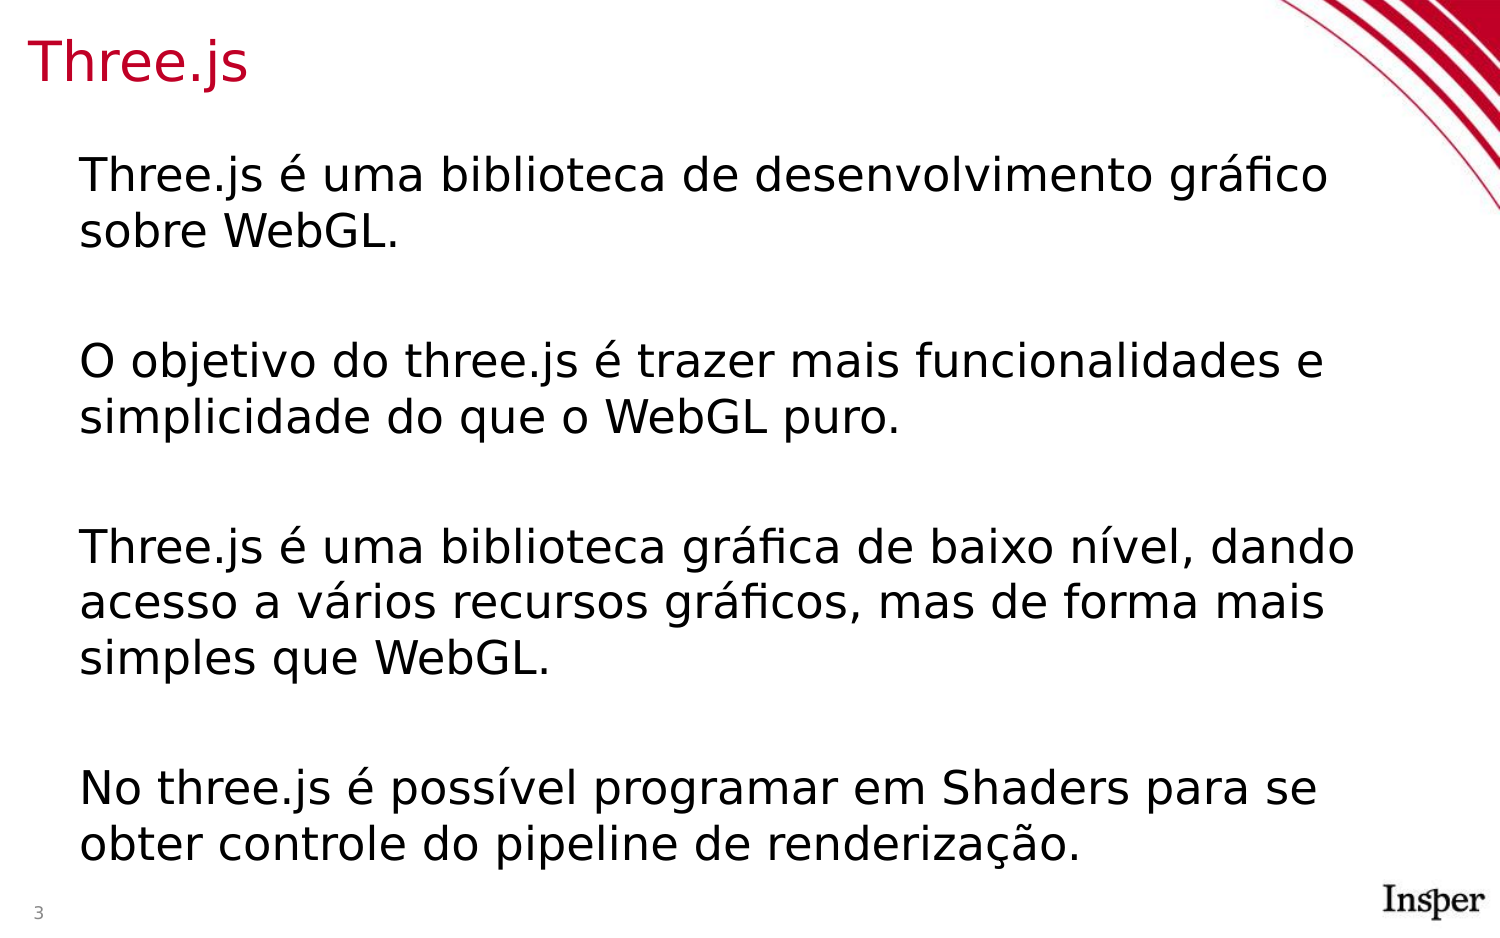

# Three.js
Three.js é uma biblioteca de desenvolvimento gráfico sobre WebGL.

O objetivo do three.js é trazer mais funcionalidades e simplicidade do que o WebGL puro.

Three.js é uma biblioteca gráfica de baixo nível, dando acesso a vários recursos gráficos, mas de forma mais simples que WebGL.

No three.js é possível programar em Shaders para se obter controle do pipeline de renderização.
3